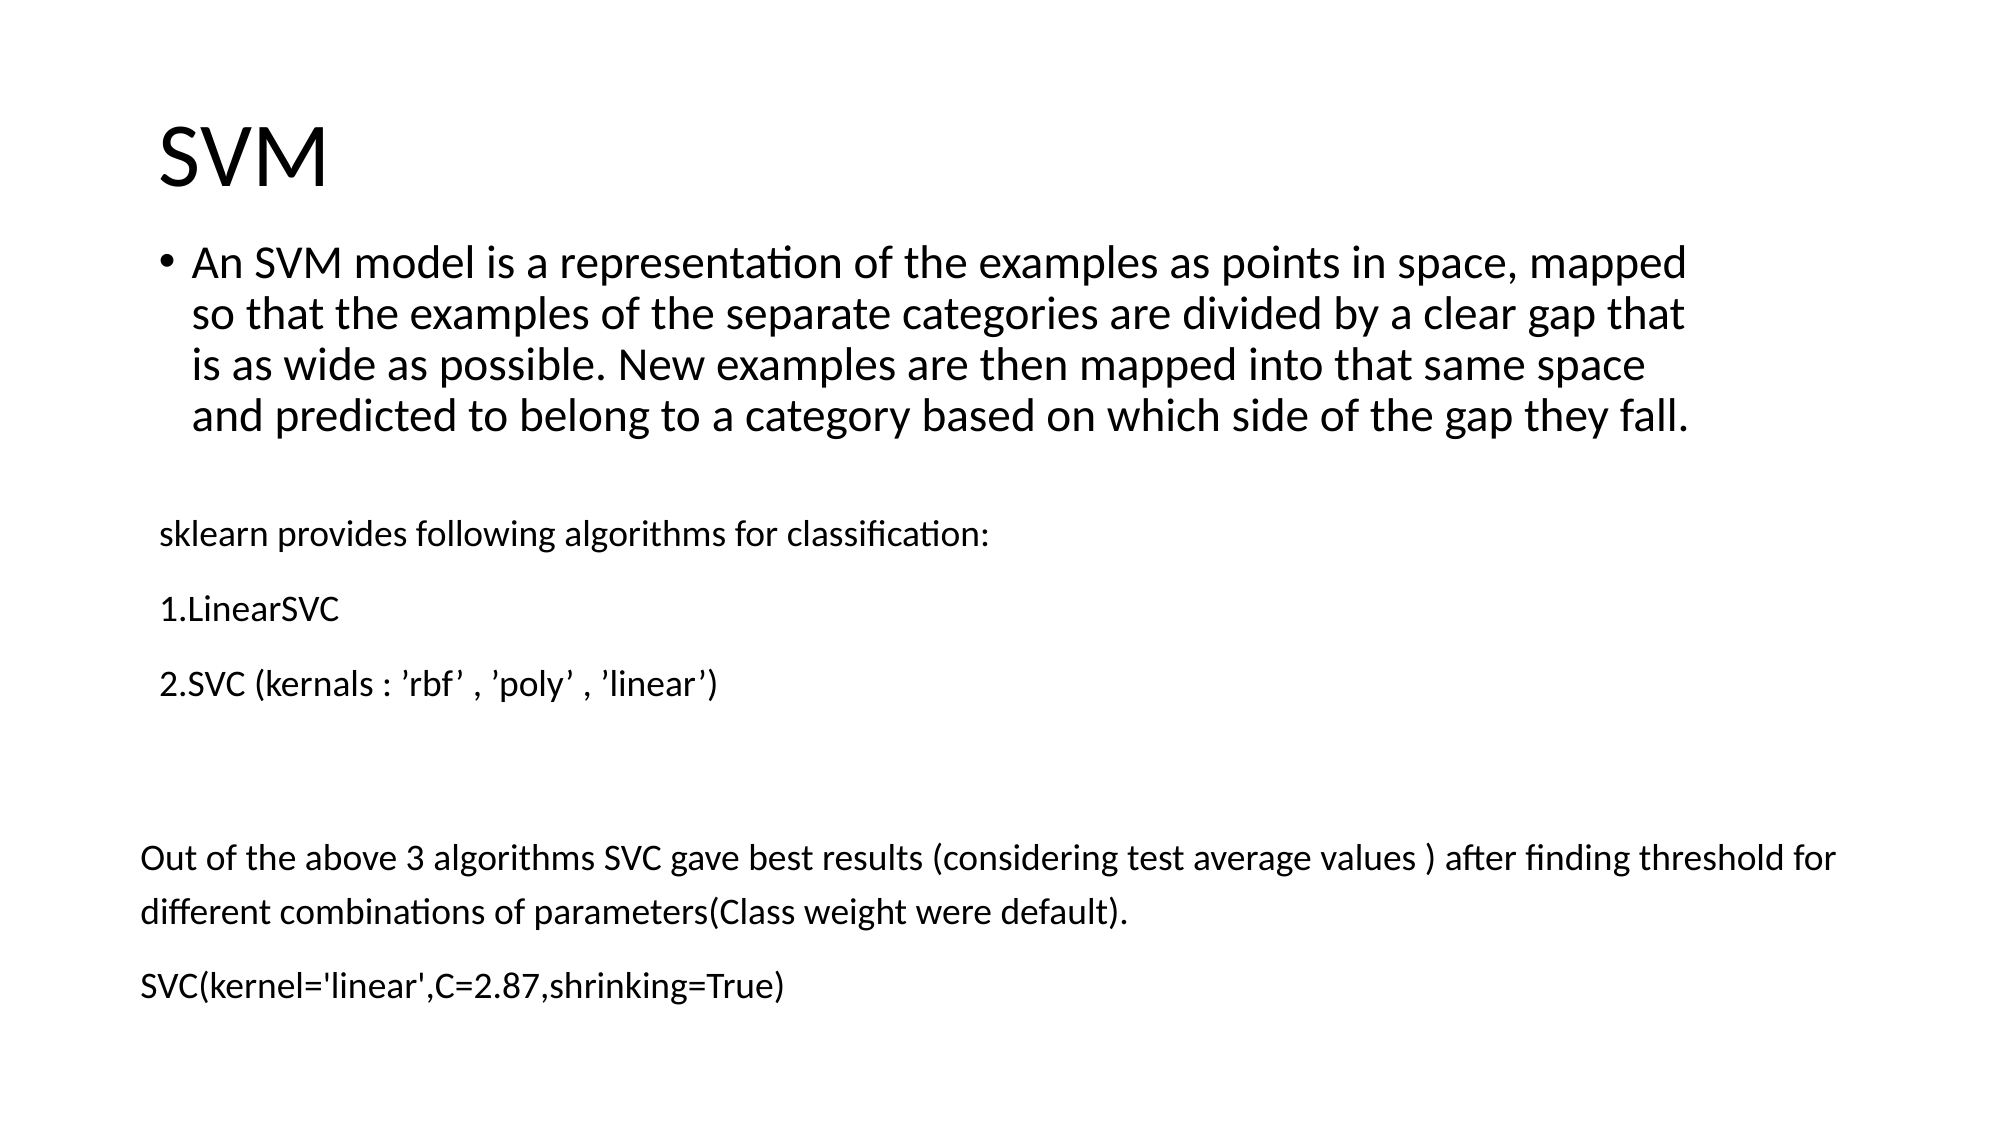

SVM
An SVM model is a representation of the examples as points in space, mapped so that the examples of the separate categories are divided by a clear gap that is as wide as possible. New examples are then mapped into that same space and predicted to belong to a category based on which side of the gap they fall.
sklearn provides following algorithms for classification:
1.LinearSVC
2.SVC (kernals : ’rbf’ , ’poly’ , ’linear’)
Out of the above 3 algorithms SVC gave best results (considering test average values ) after finding threshold for different combinations of parameters(Class weight were default).
SVC(kernel='linear',C=2.87,shrinking=True)